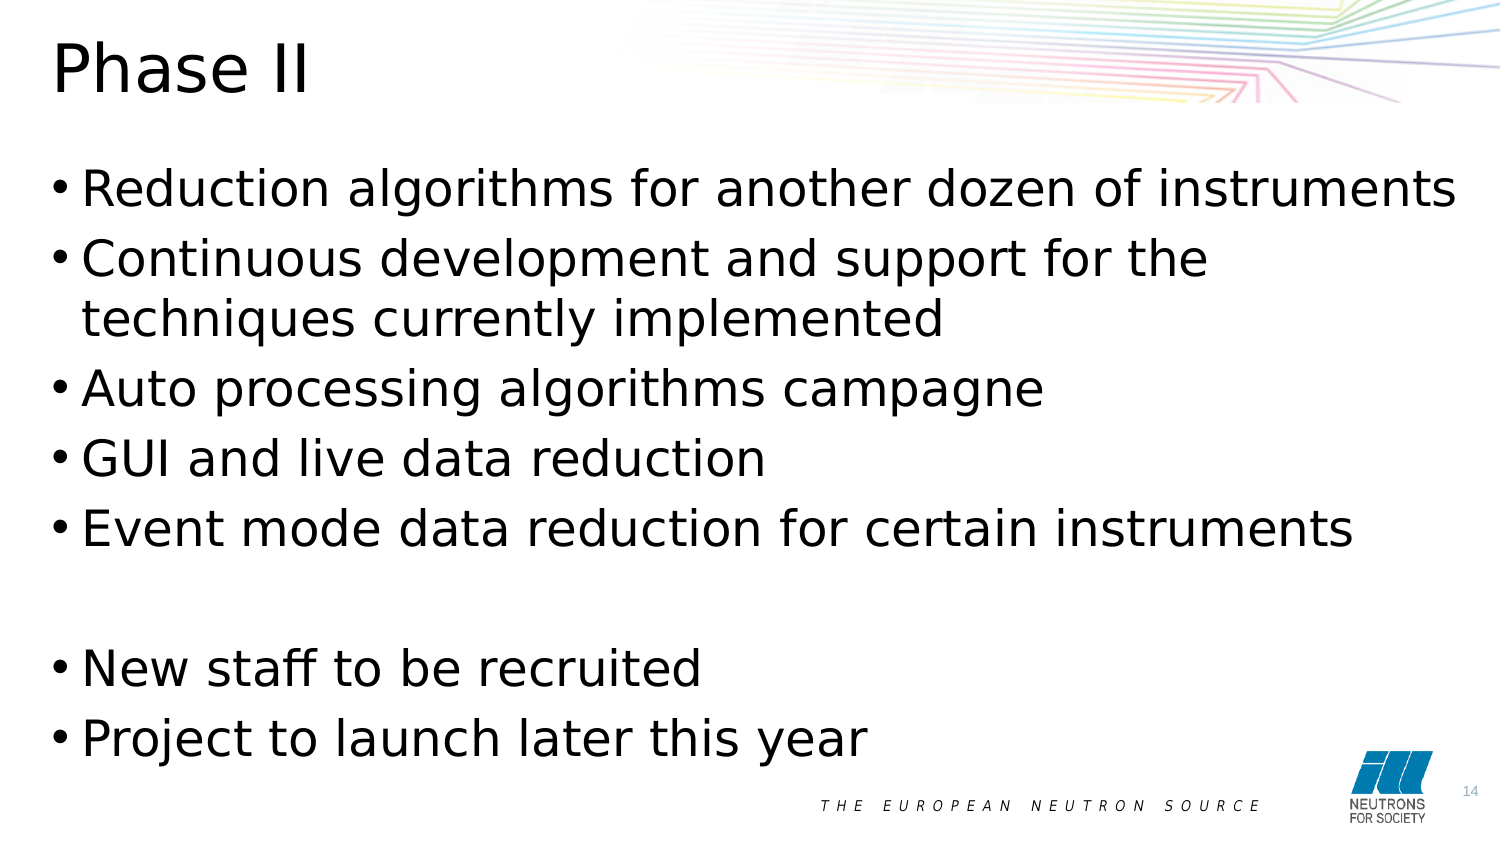

Phase II
Reduction algorithms for another dozen of instruments
Continuous development and support for the techniques currently implemented
Auto processing algorithms campagne
GUI and live data reduction
Event mode data reduction for certain instruments

New staff to be recruited
Project to launch later this year